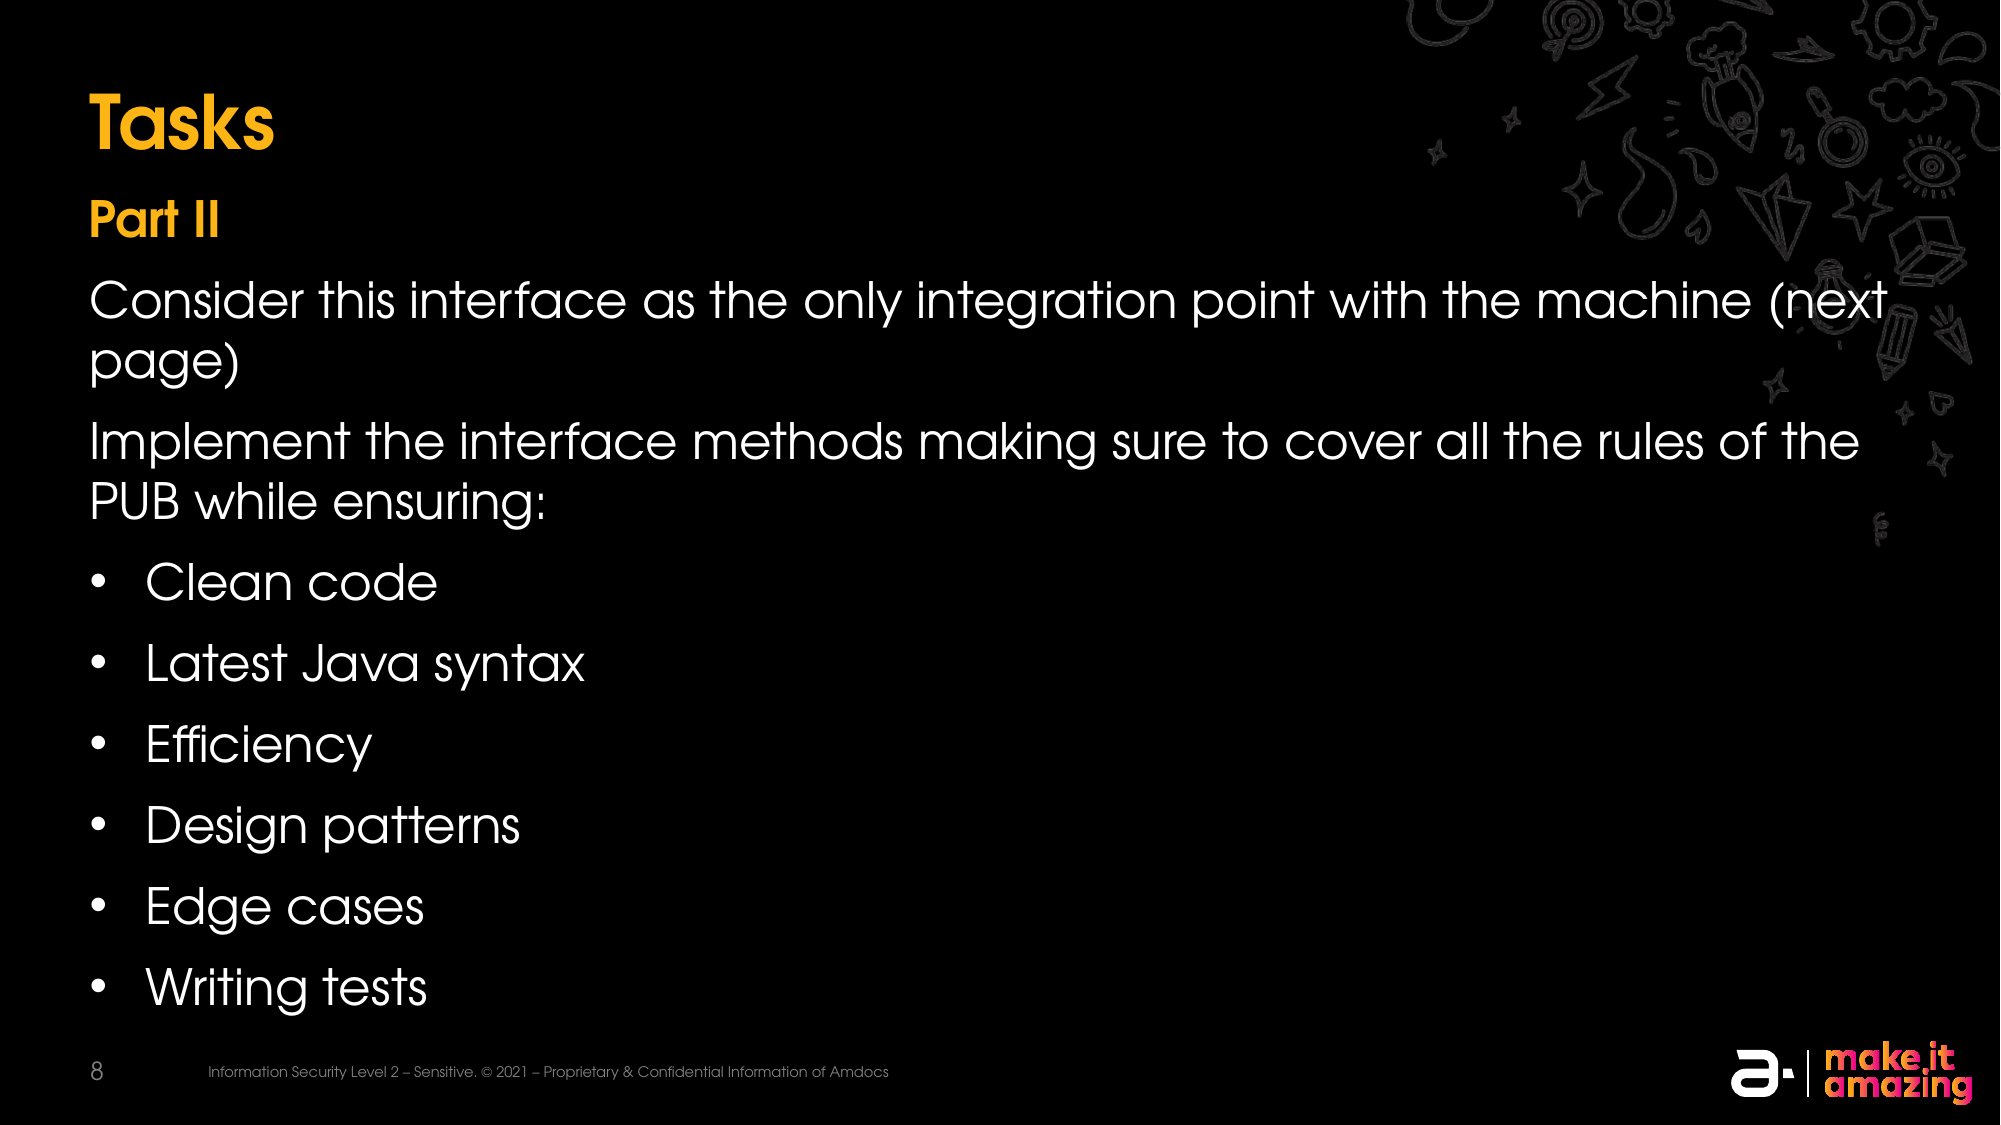

# Tasks
Part II
Consider this interface as the only integration point with the machine (next page)
Implement the interface methods making sure to cover all the rules of the PUB while ensuring:
Clean code
Latest Java syntax
Efficiency
Design patterns
Edge cases
Writing tests